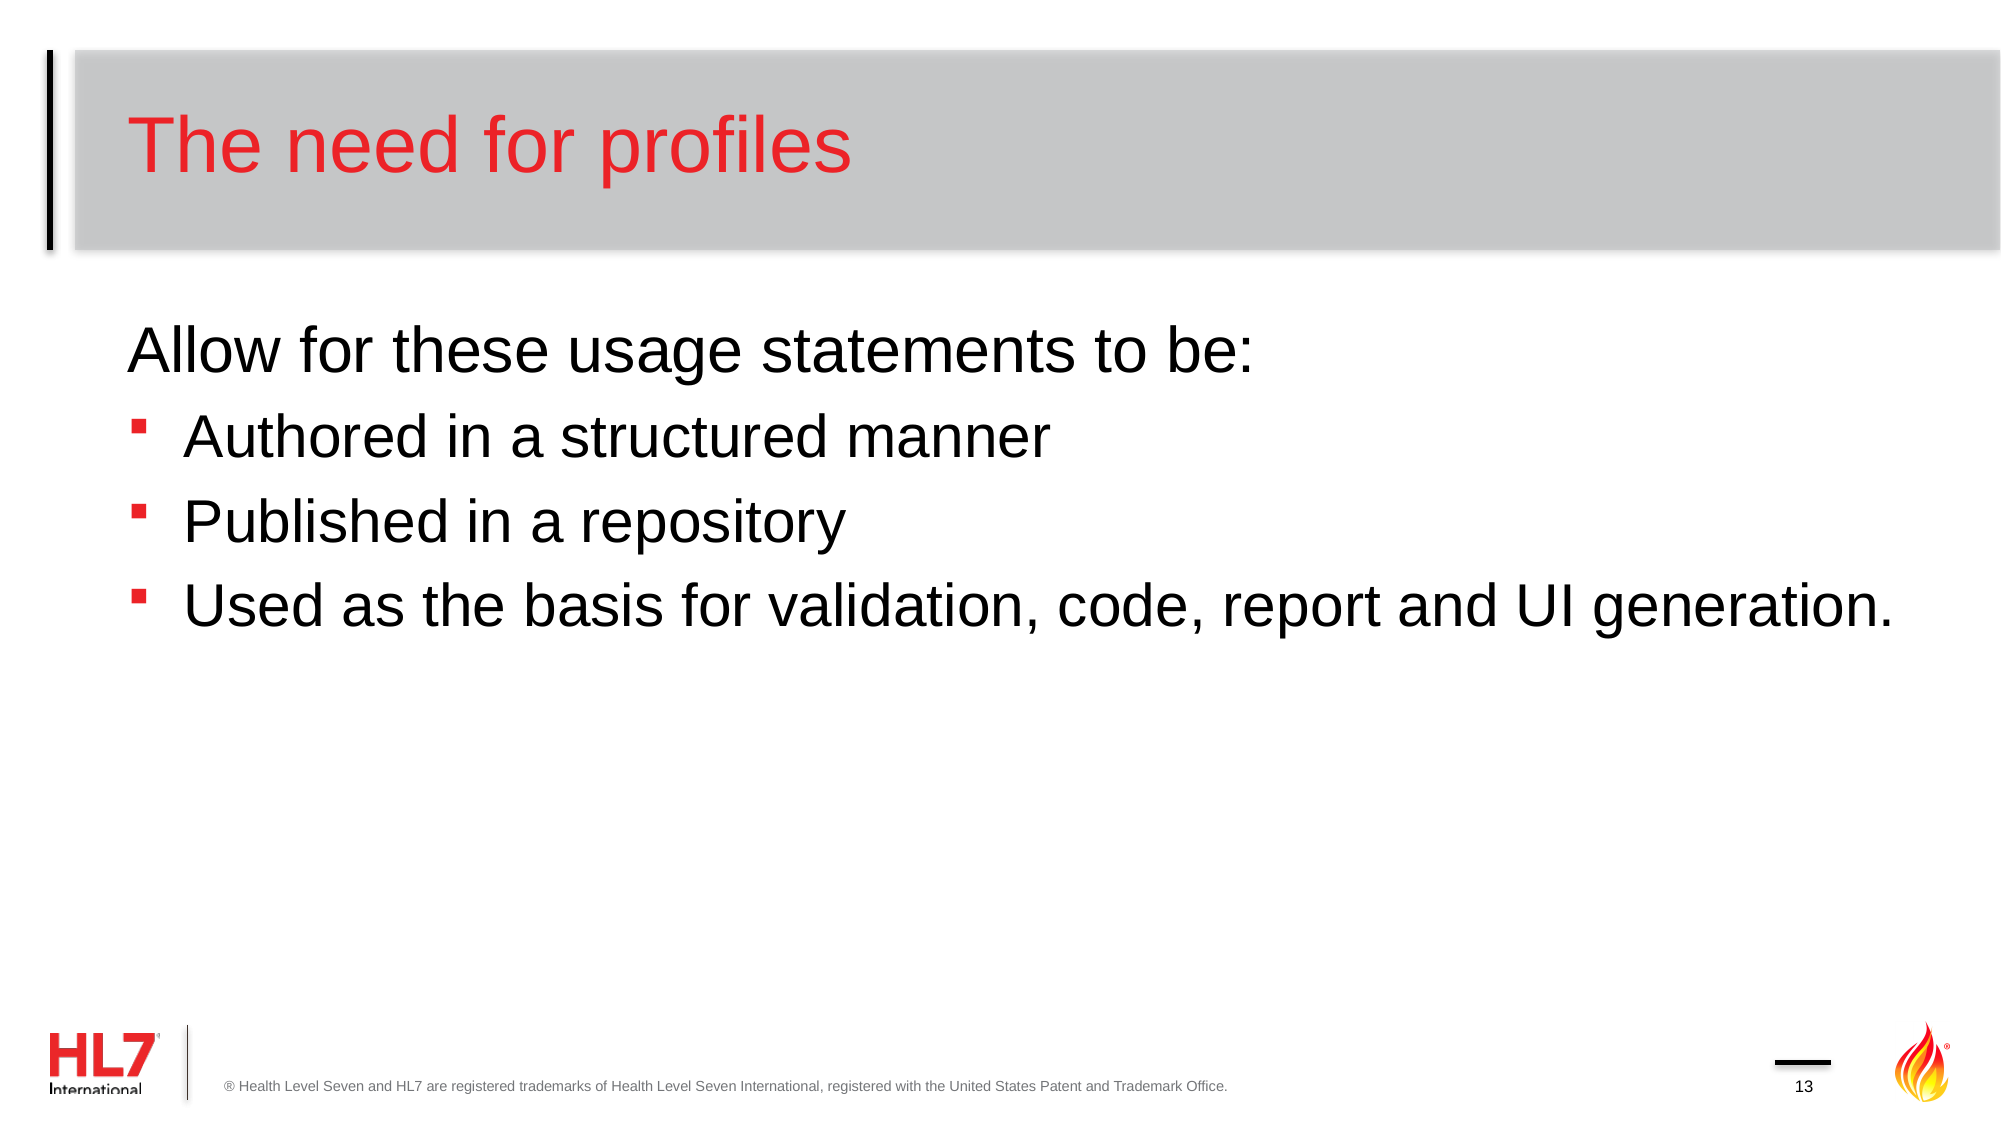

# The need for profiles
Allow for these usage statements to be:
Authored in a structured manner
Published in a repository
Used as the basis for validation, code, report and UI generation.

® Health Level Seven and HL7 are registered trademarks of Health Level Seven International, registered with the United States Patent and Trademark Office.
13